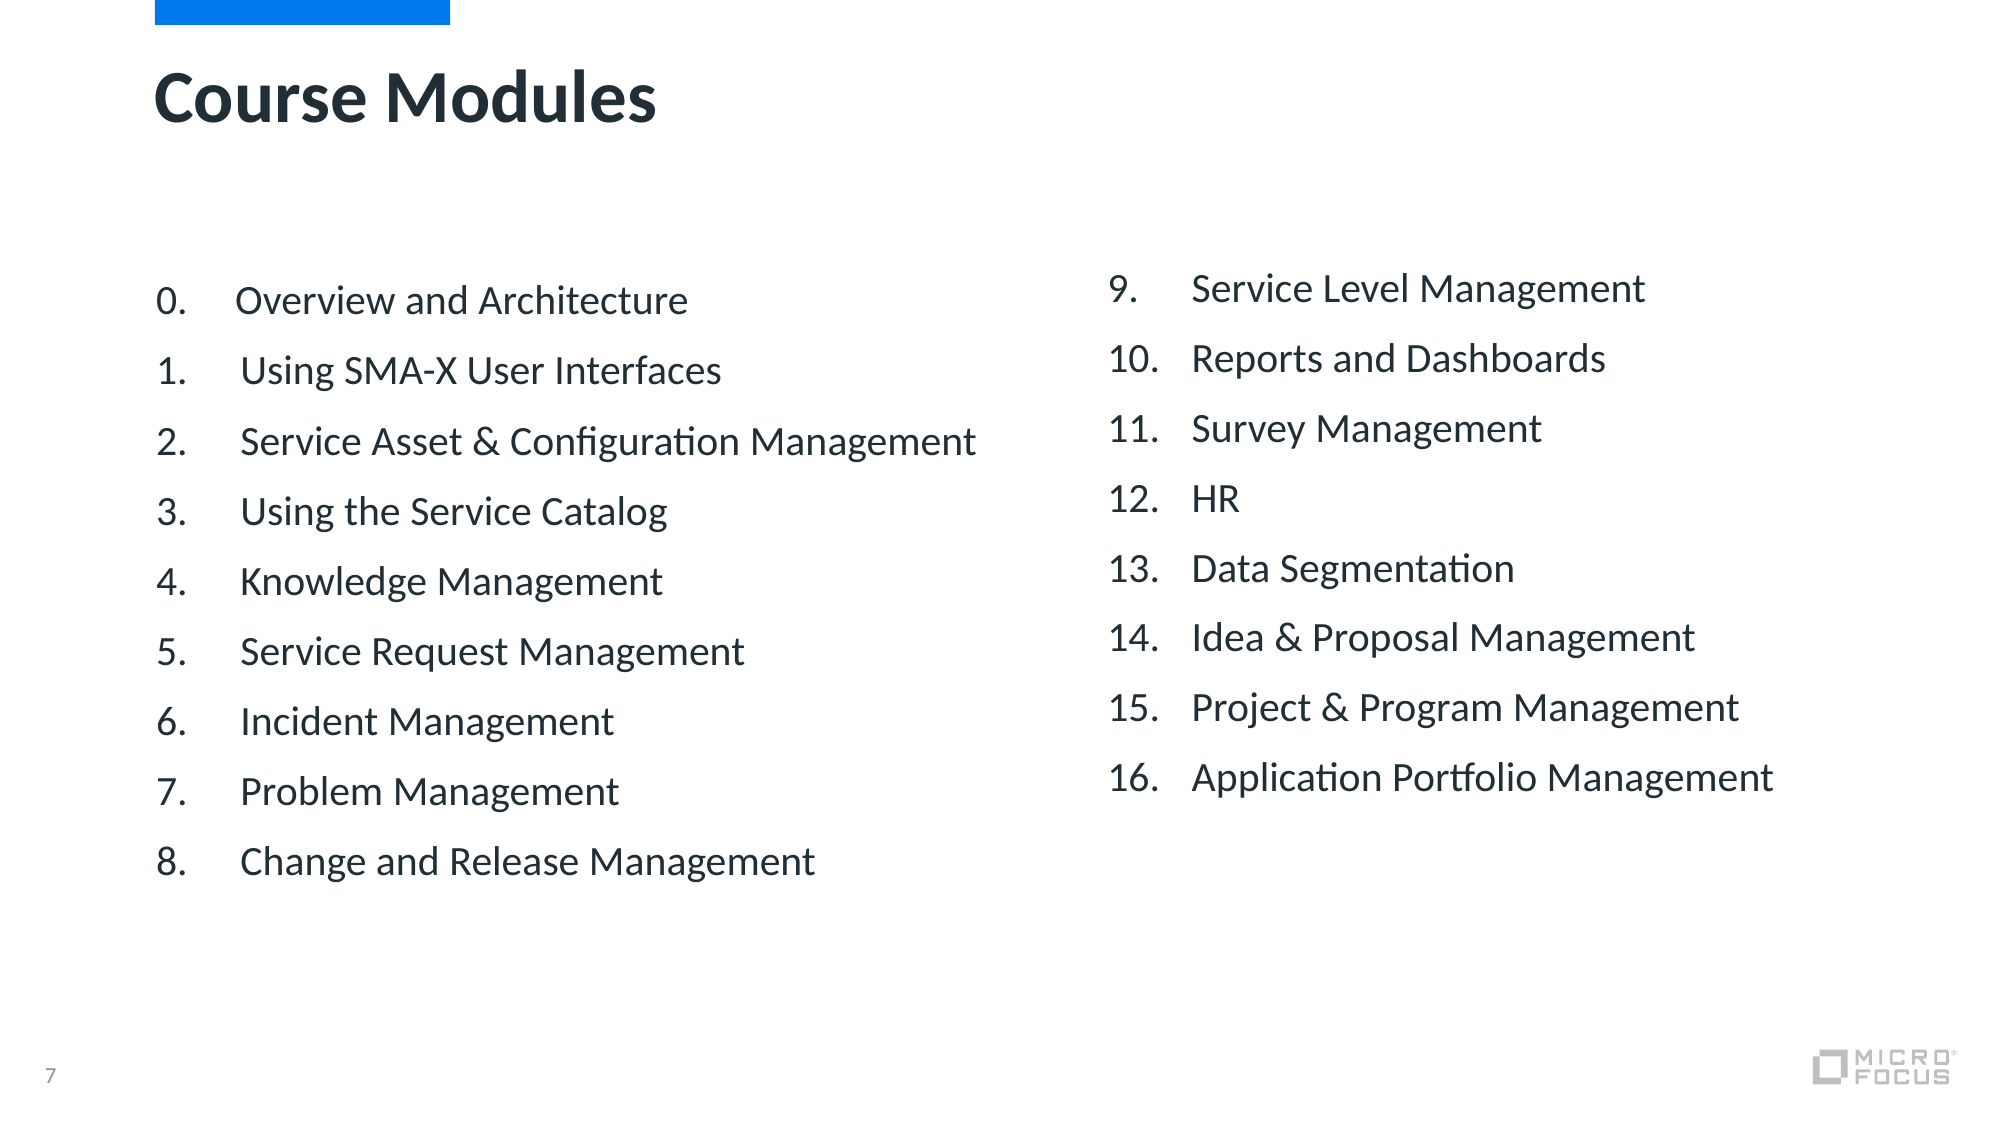

# Course Modules
Service Level Management
Reports and Dashboards
Survey Management
HR
Data Segmentation
Idea & Proposal Management
Project & Program Management
Application Portfolio Management

0.     Overview and Architecture
Using SMA-X User Interfaces
Service Asset & Configuration Management
Using the Service Catalog
Knowledge Management
Service Request Management
Incident Management
Problem Management
Change and Release Management

7